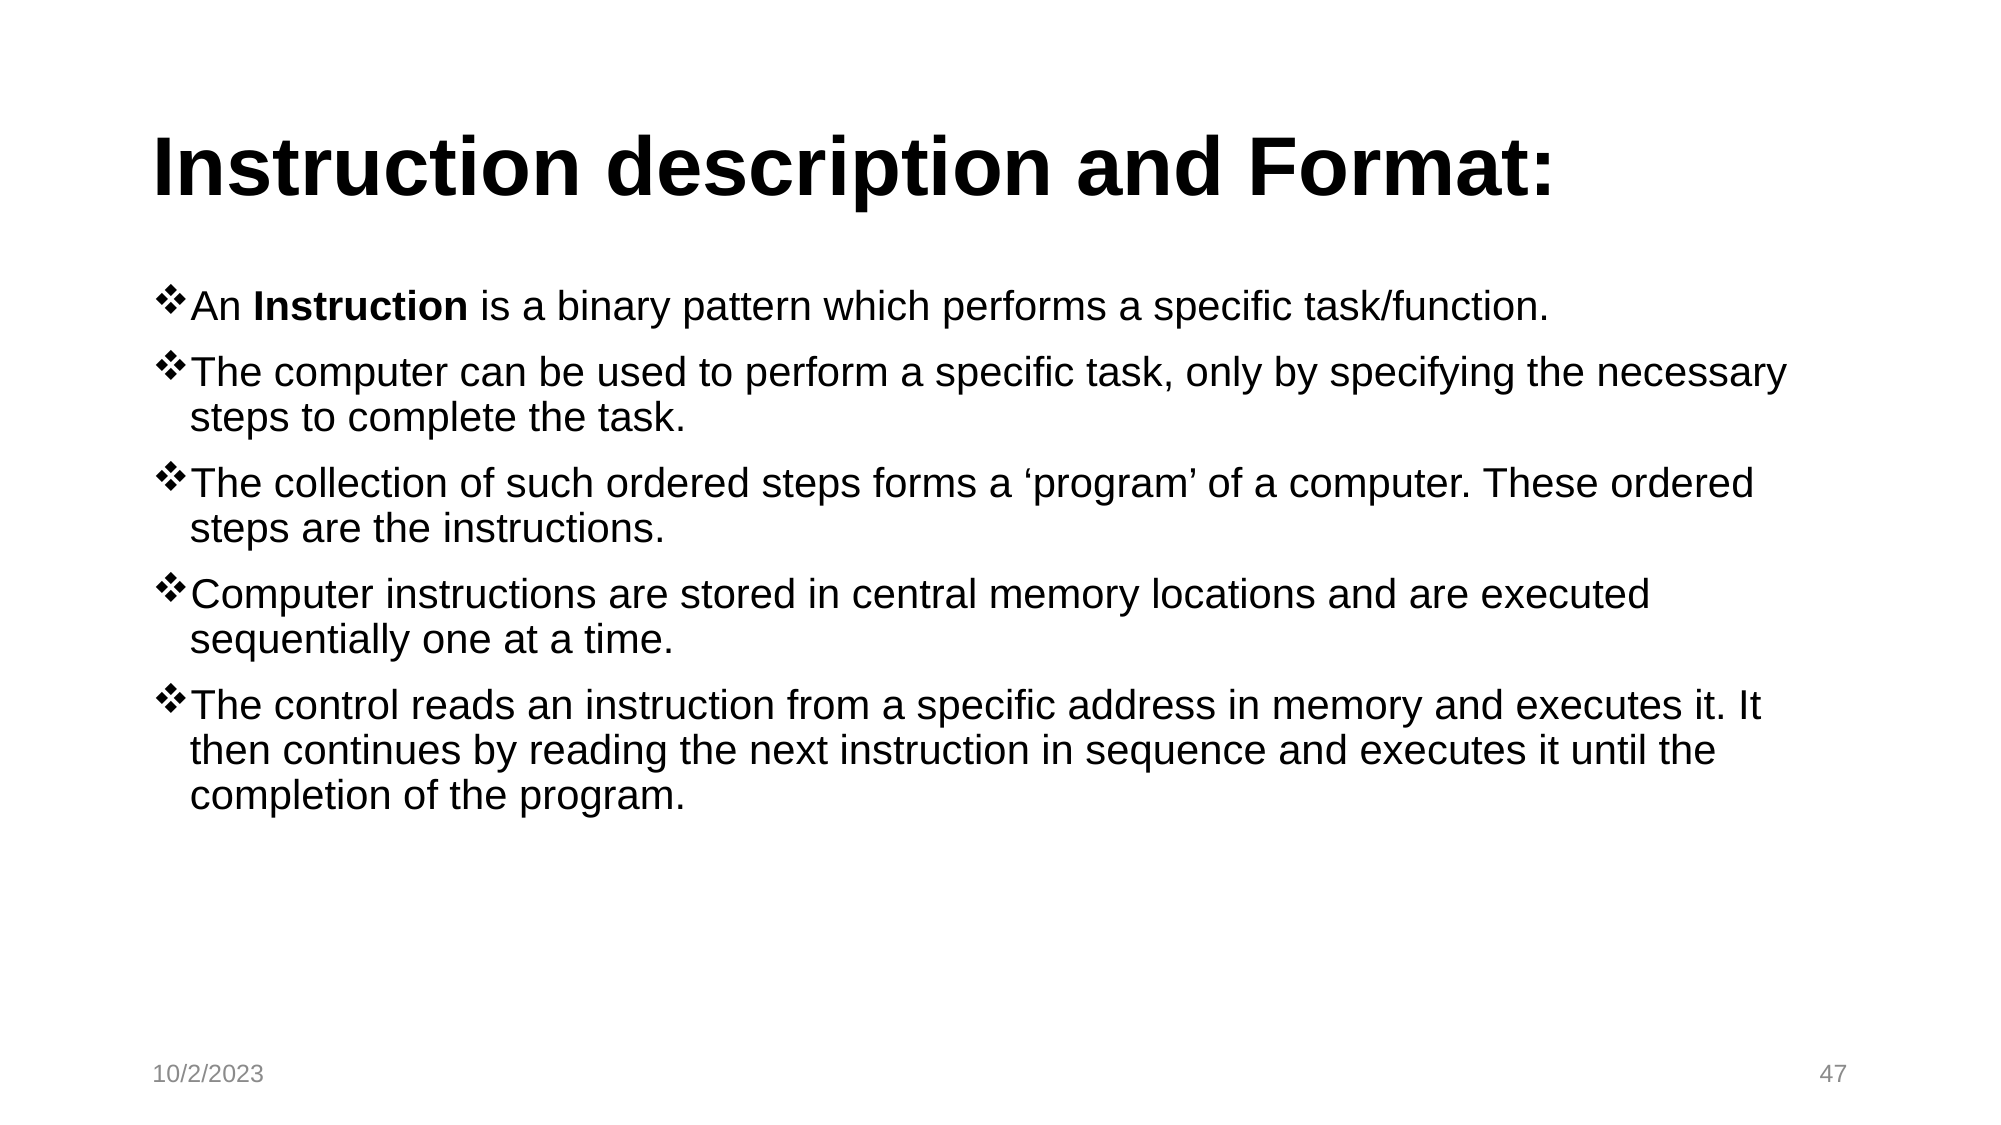

# Instruction description and Format:
An Instruction is a binary pattern which performs a specific task/function.
The computer can be used to perform a specific task, only by specifying the necessary steps to complete the task.
The collection of such ordered steps forms a ‘program’ of a computer. These ordered steps are the instructions.
Computer instructions are stored in central memory locations and are executed sequentially one at a time.
The control reads an instruction from a specific address in memory and executes it. It then continues by reading the next instruction in sequence and executes it until the completion of the program.
10/2/2023
47